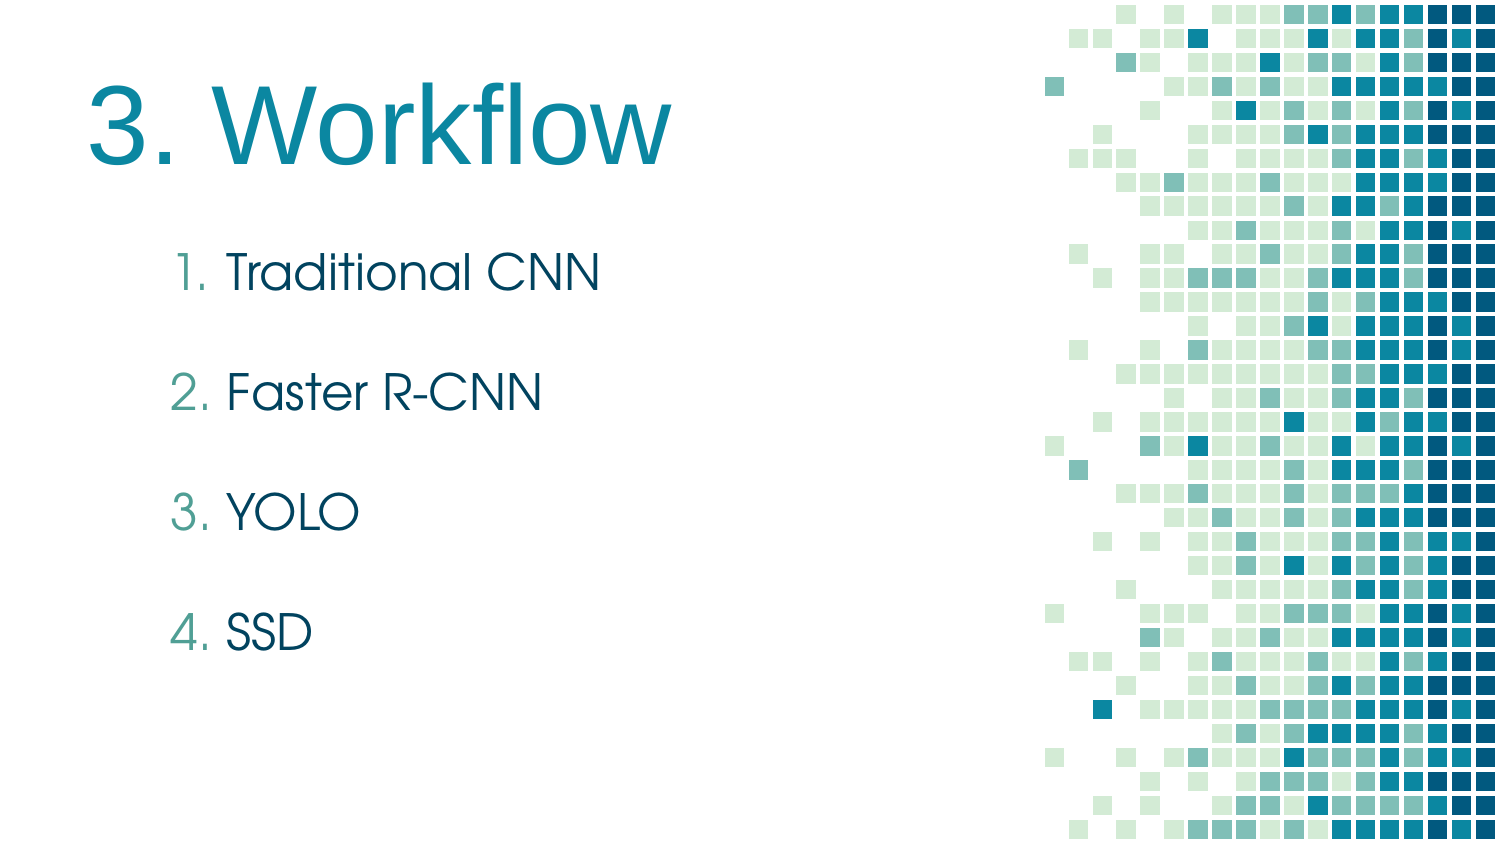

# 3. Workflow
Traditional CNN

Faster R-CNN

YOLO

SSD